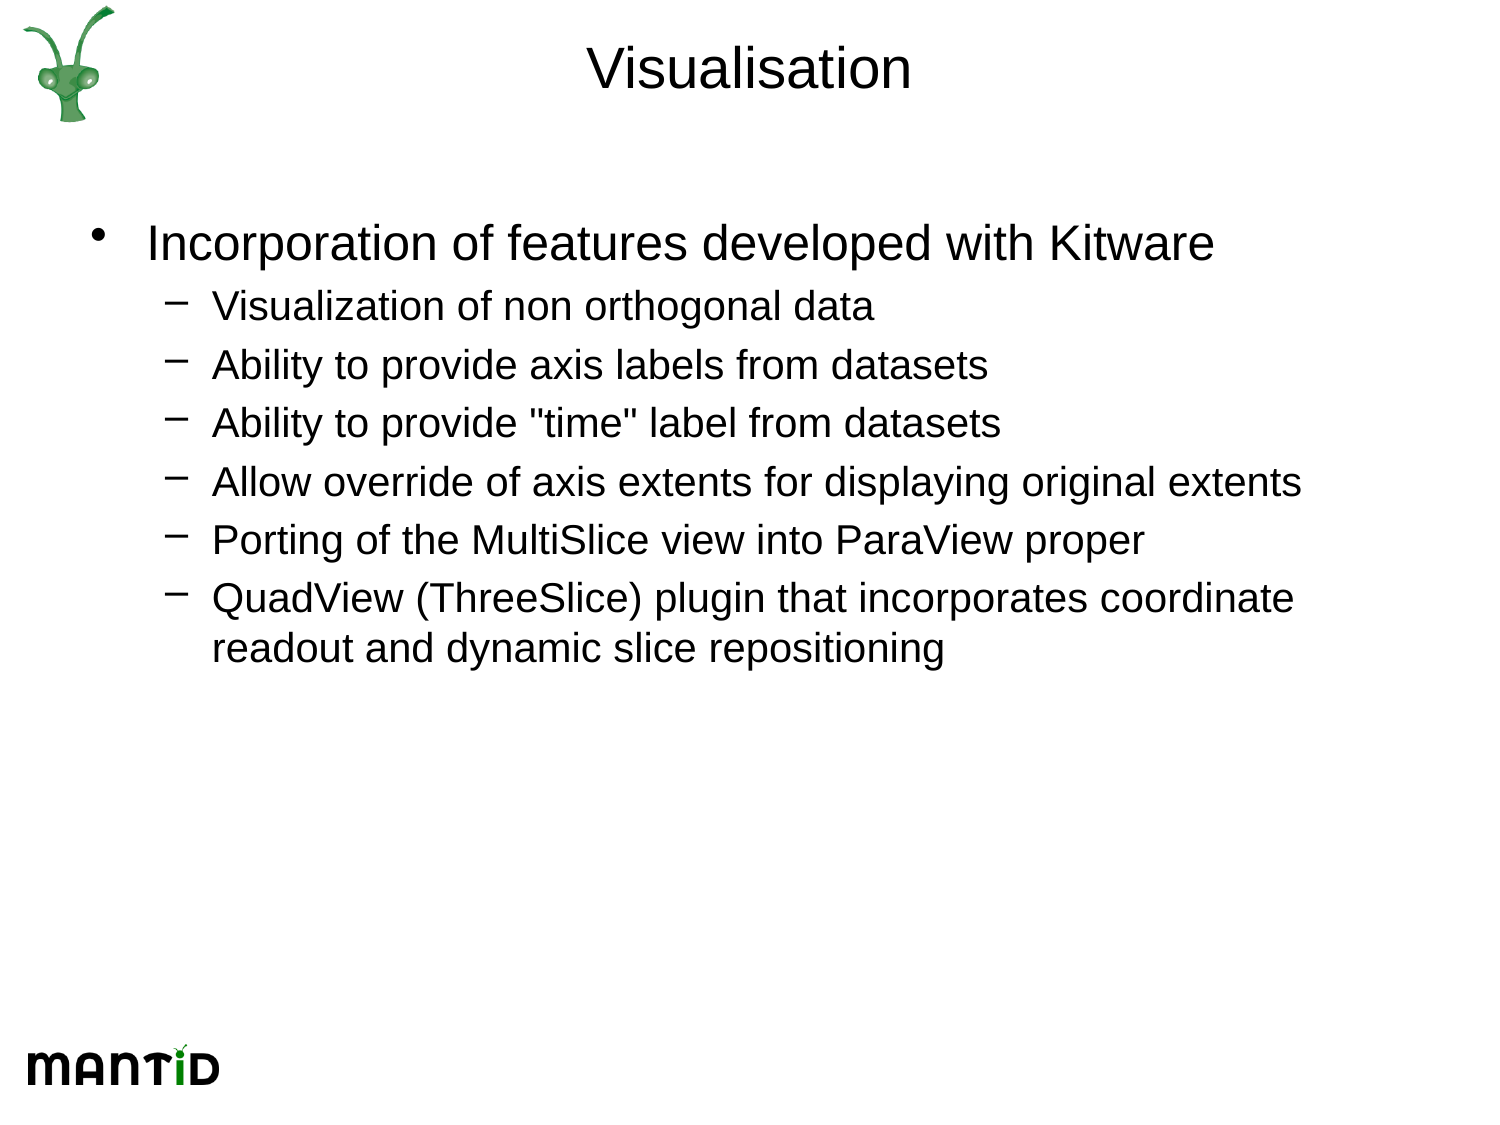

# Visualisation
Incorporation of features developed with Kitware
Visualization of non orthogonal data
Ability to provide axis labels from datasets
Ability to provide "time" label from datasets
Allow override of axis extents for displaying original extents
Porting of the MultiSlice view into ParaView proper
QuadView (ThreeSlice) plugin that incorporates coordinate readout and dynamic slice repositioning